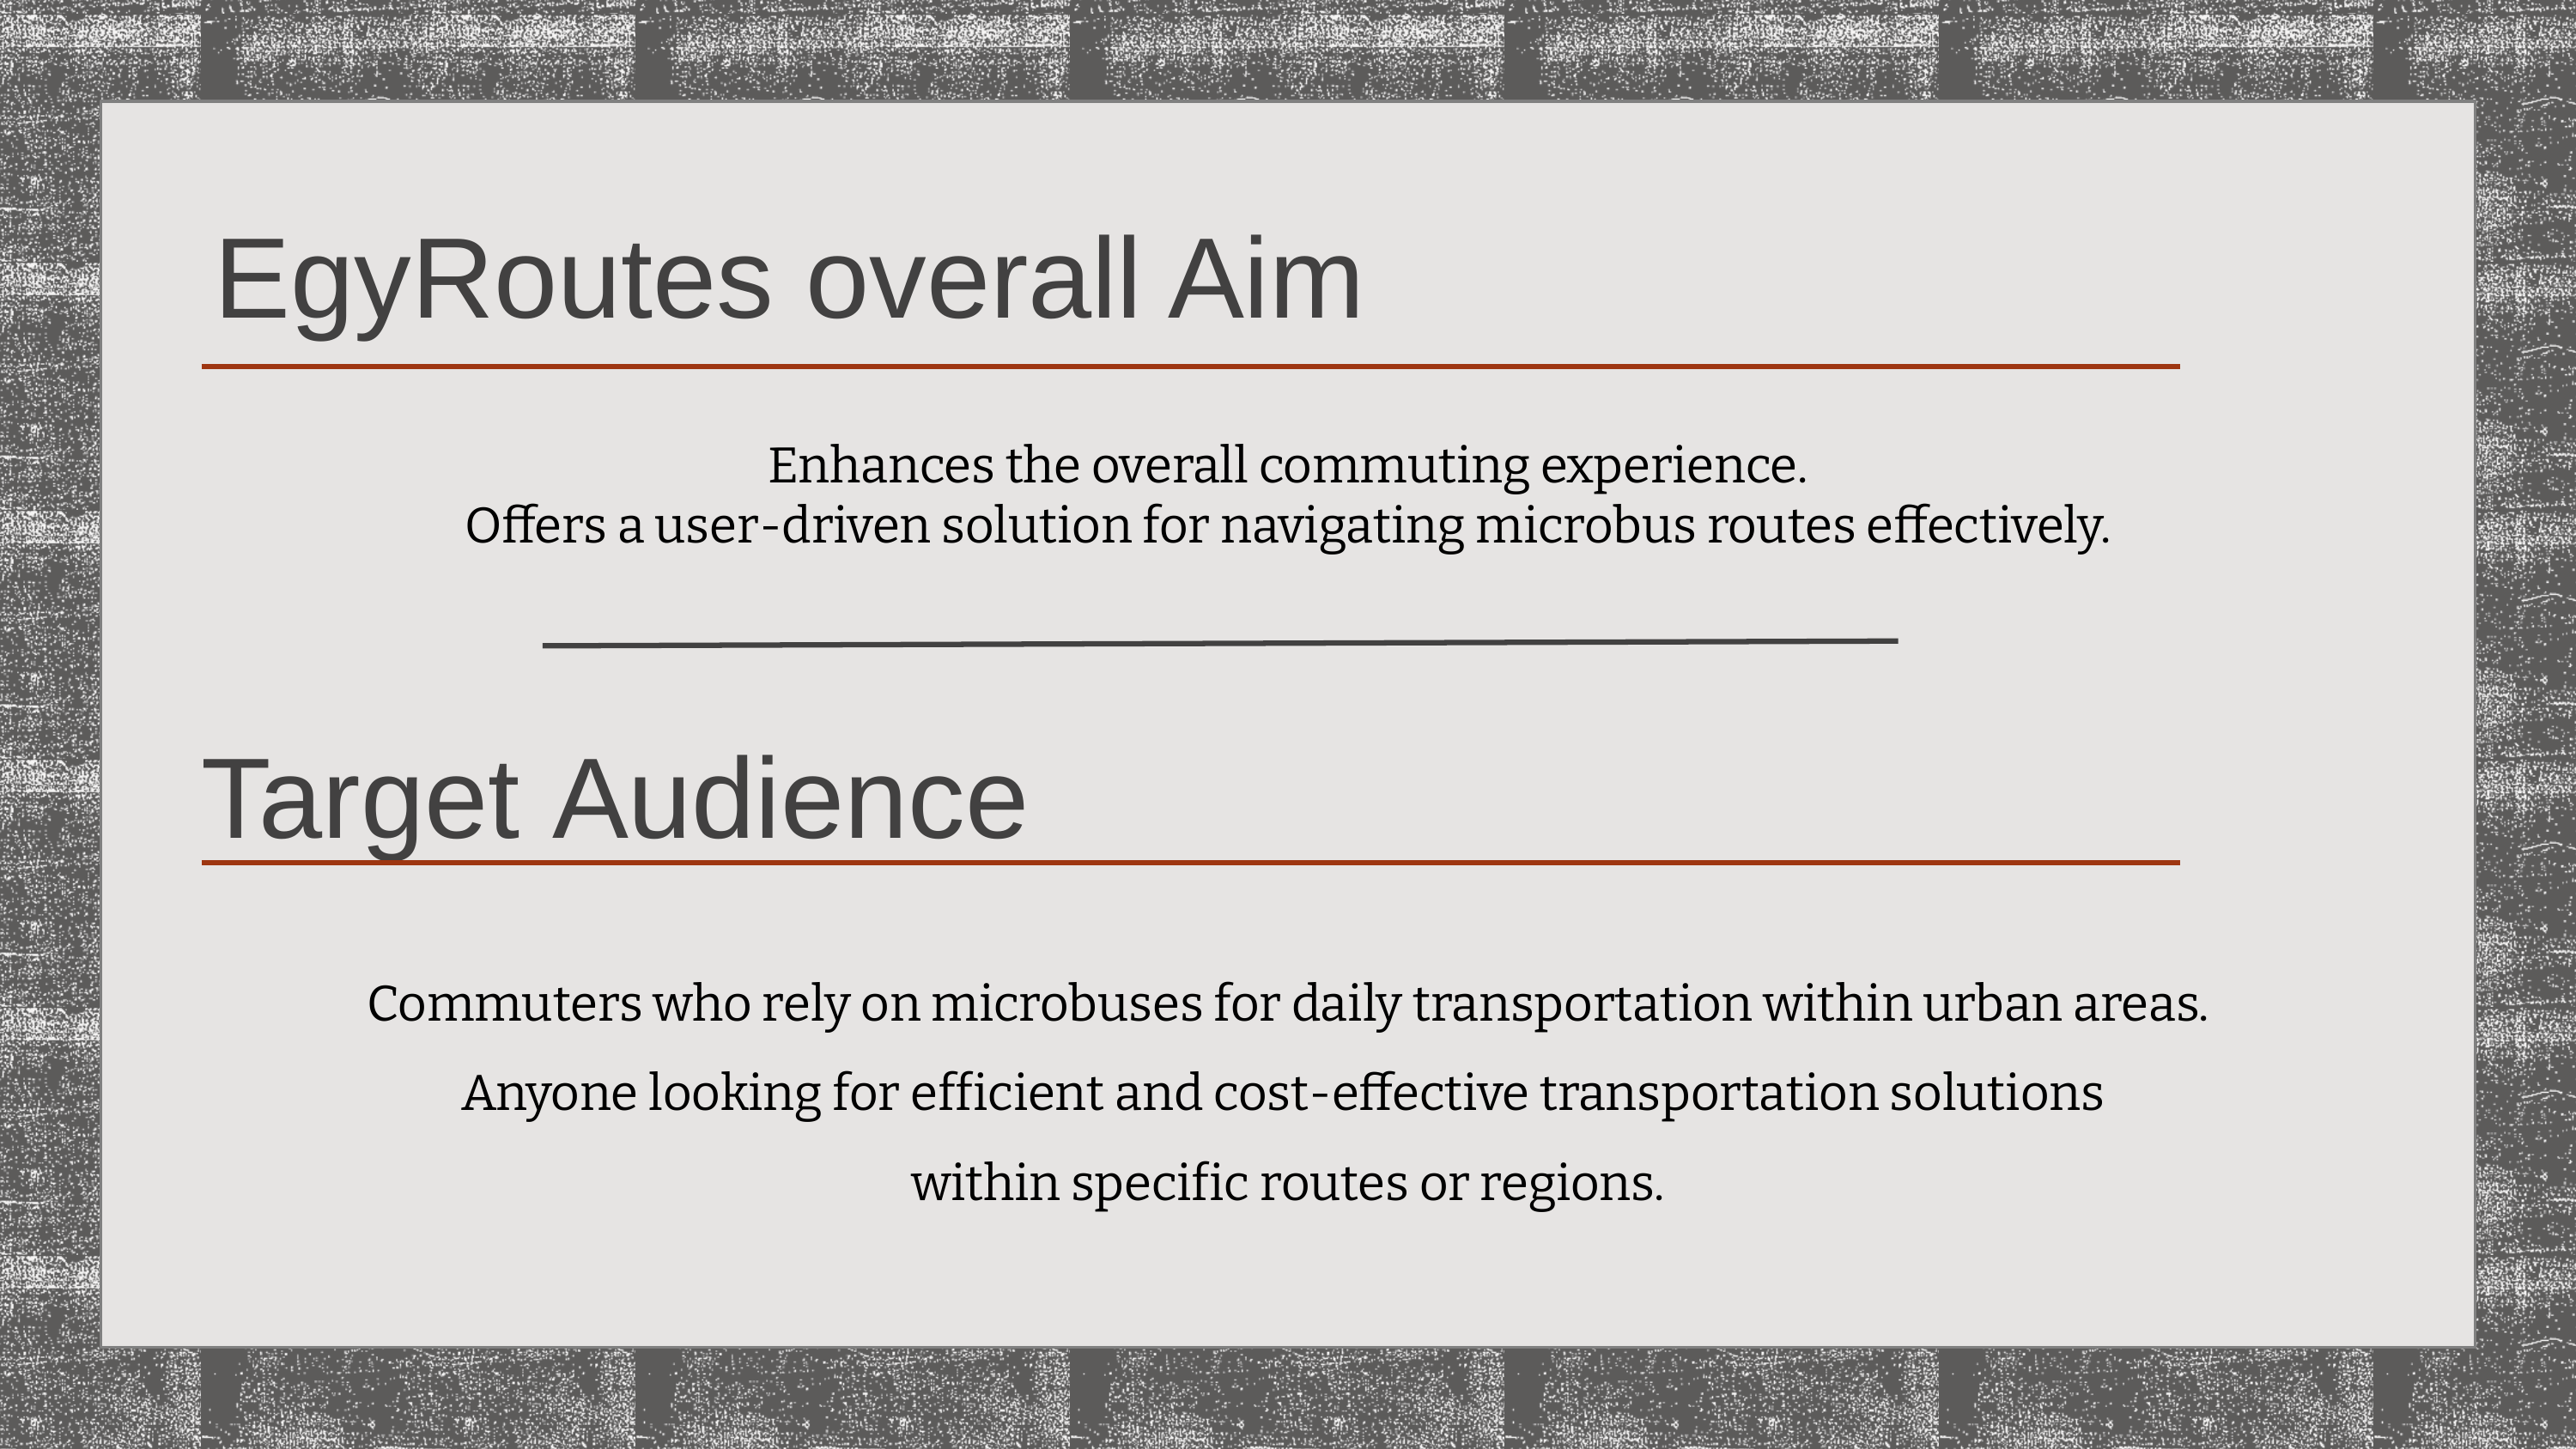

EgyRoutes overall Aim
Enhances the overall commuting experience.
Offers a user-driven solution for navigating microbus routes effectively.
Target Audience

Commuters who rely on microbuses for daily transportation within urban areas.
Anyone looking for efficient and cost-effective transportation solutions
within specific routes or regions.